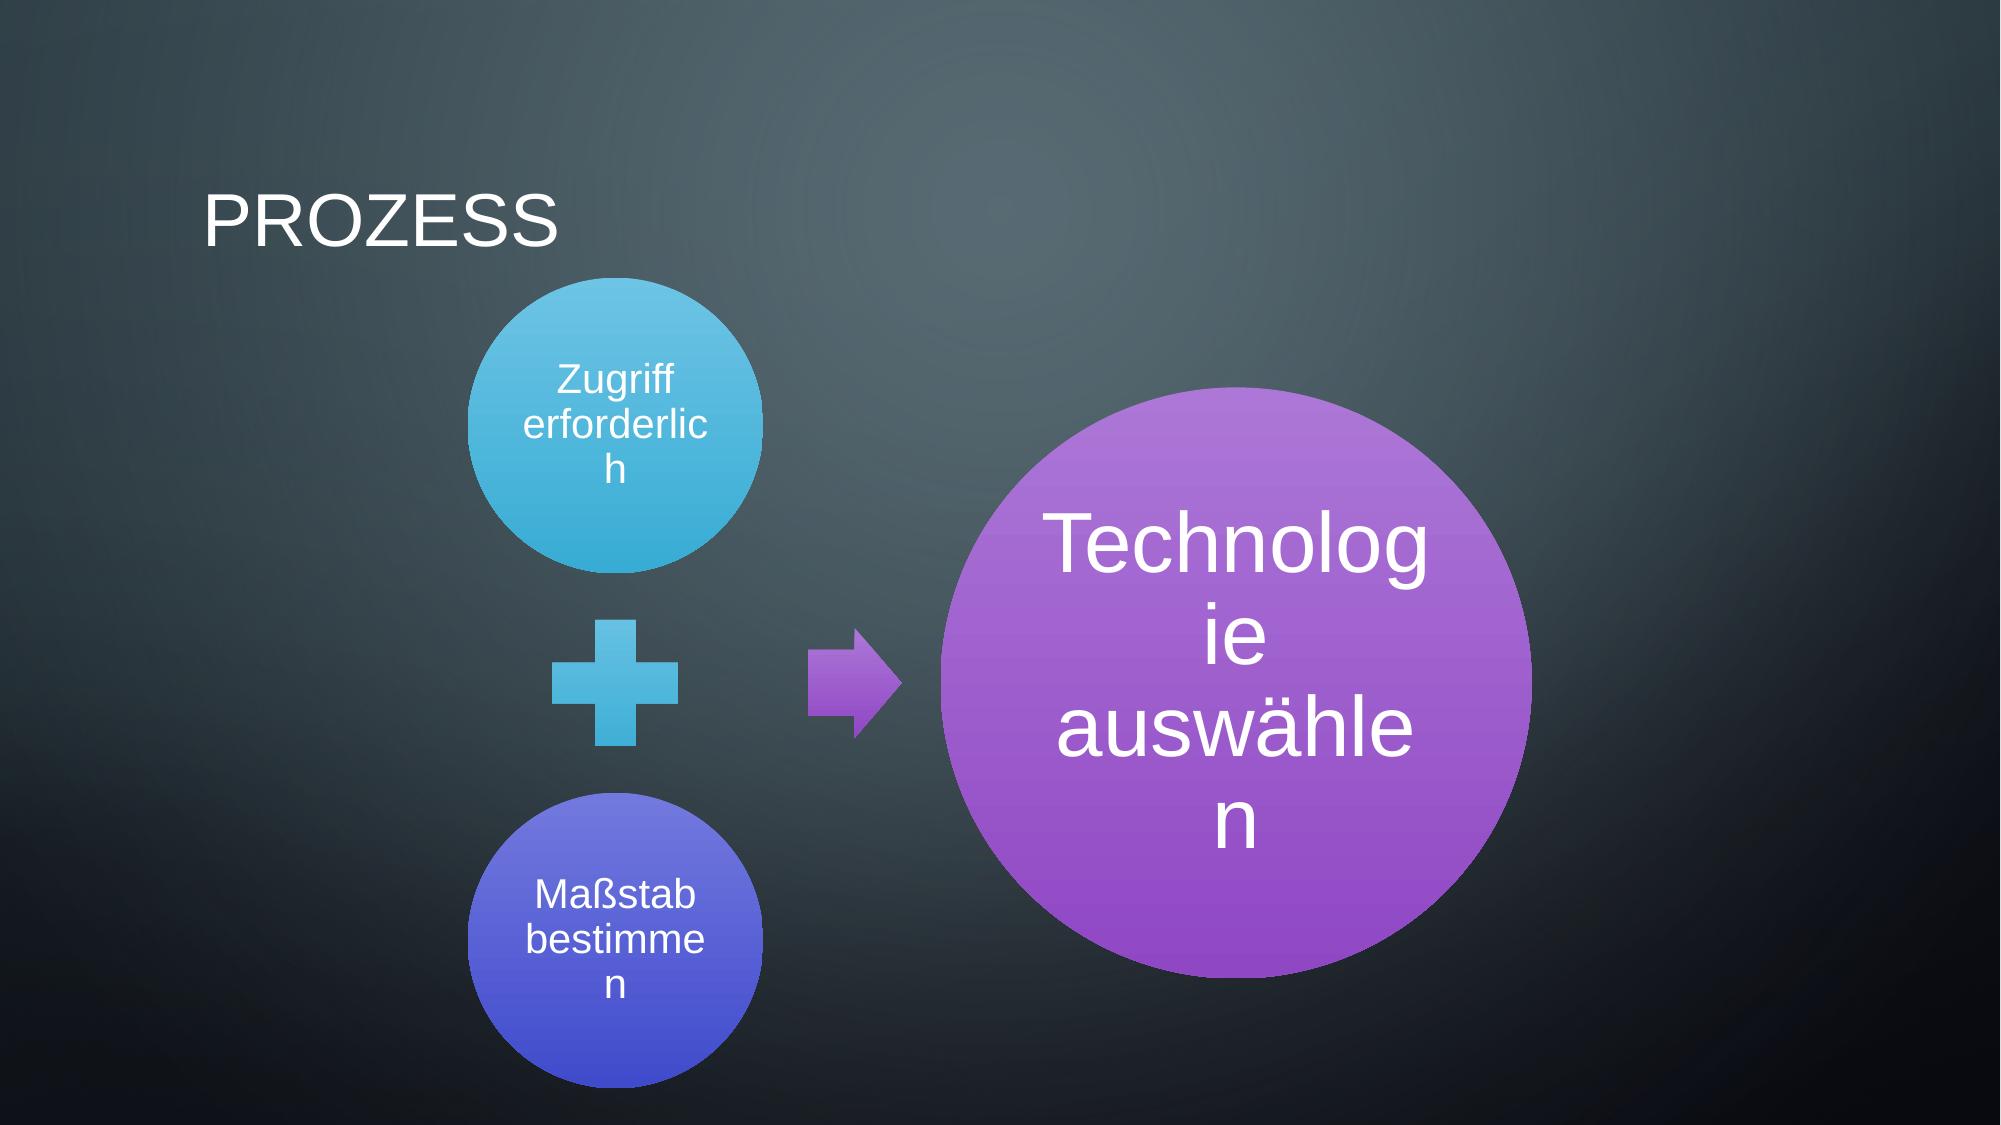

# Prozess
Zugriff erforderlich

Maßstab bestimmen

Technologie auswählen